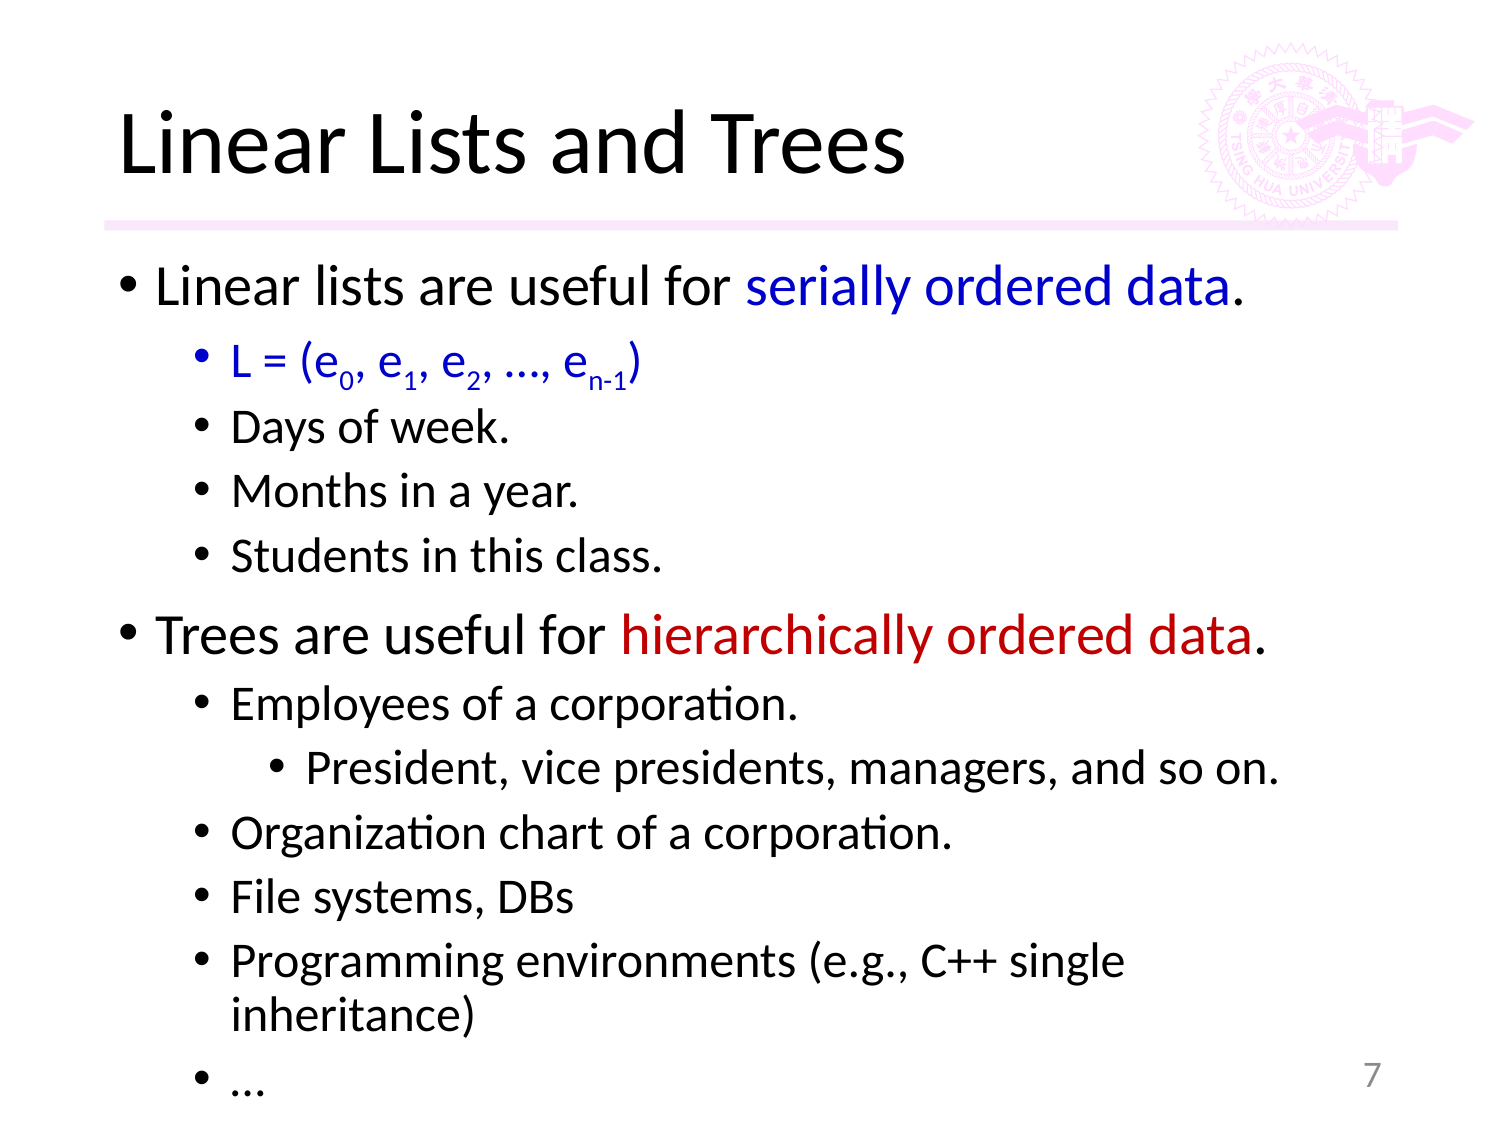

# Linear Lists and Trees
Linear lists are useful for serially ordered data.
L = (e0, e1, e2, …, en-1)
Days of week.
Months in a year.
Students in this class.
Trees are useful for hierarchically ordered data.
Employees of a corporation.
President, vice presidents, managers, and so on.
Organization chart of a corporation.
File systems, DBs
Programming environments (e.g., C++ single inheritance)
…
7